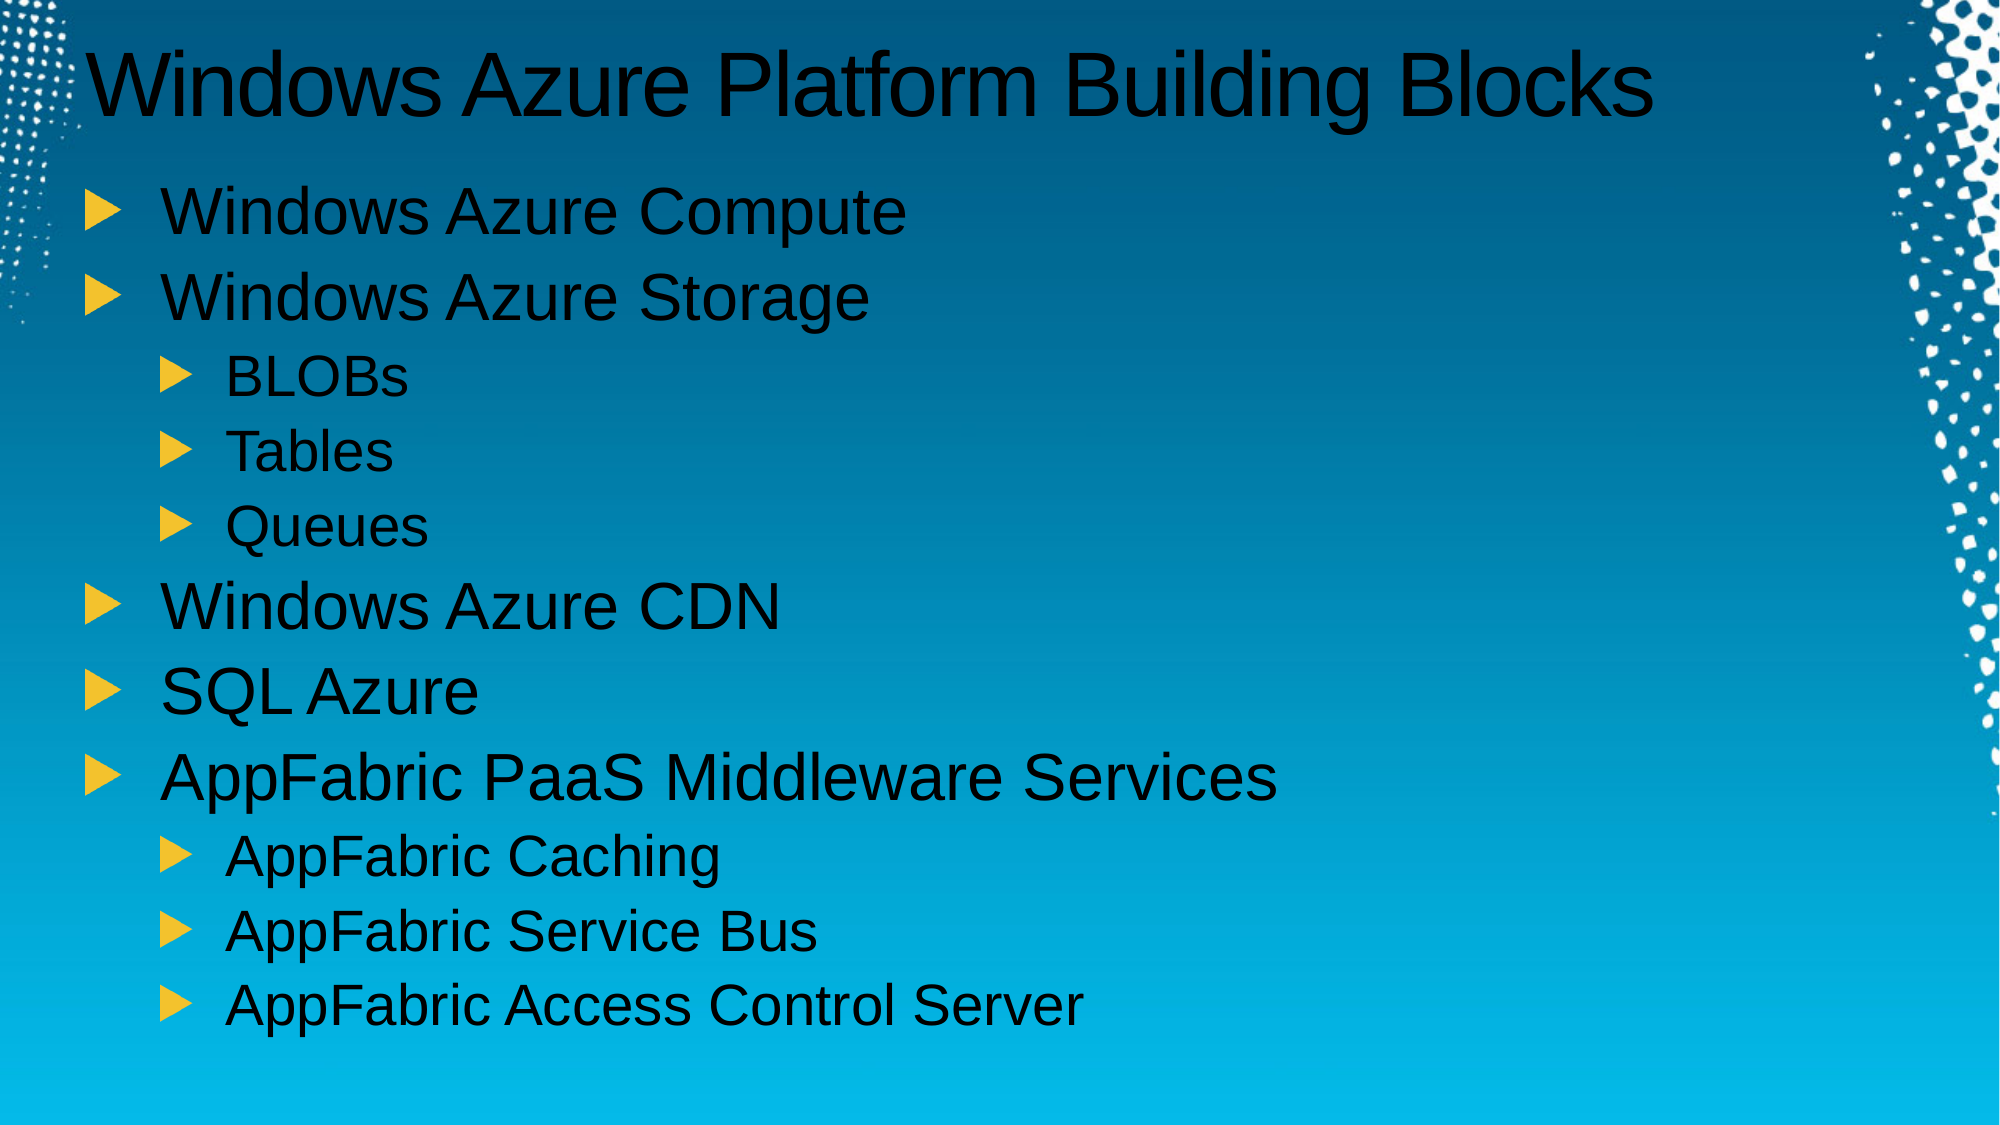

# Windows Azure Platform Building Blocks
Windows Azure Compute
Windows Azure Storage
BLOBs
Tables
Queues
Windows Azure CDN
SQL Azure
AppFabric PaaS Middleware Services
AppFabric Caching
AppFabric Service Bus
AppFabric Access Control Server